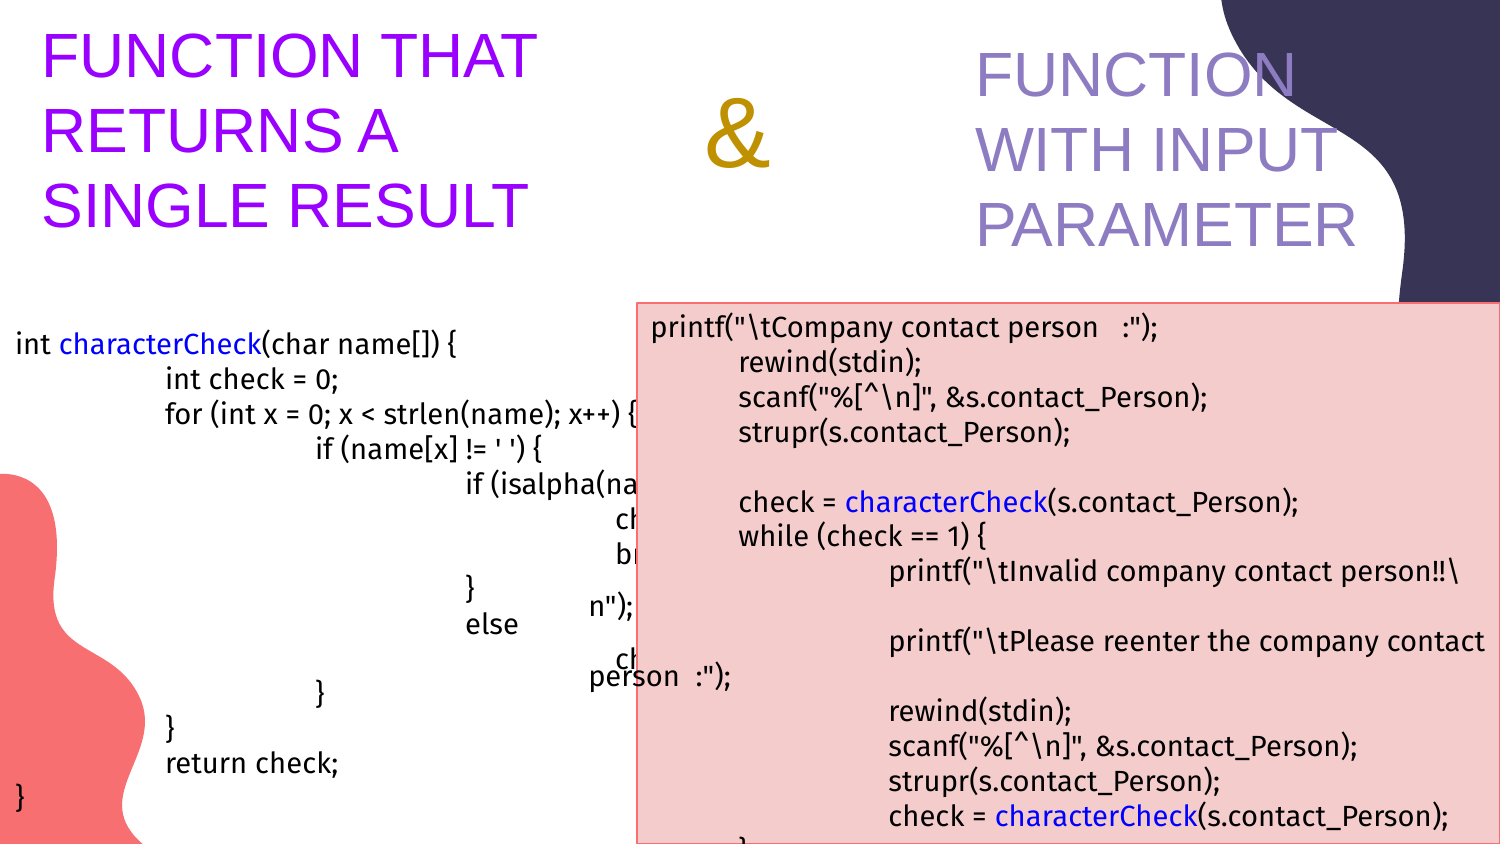

FUNCTION THAT RETURNS A SINGLE RESULT
FUNCTION WITH INPUT PARAMETER

&
        printf("\tCompany contact person   :");
	rewind(stdin);
	scanf("%[^\n]", &s.contact_Person);
	strupr(s.contact_Person);

	check = characterCheck(s.contact_Person);
	while (check == 1) {
		printf("\tInvalid company contact person!!\n");
		printf("\tPlease reenter the company contact person  :");
		rewind(stdin);
		scanf("%[^\n]", &s.contact_Person);
		strupr(s.contact_Person);
		check = characterCheck(s.contact_Person);
	}

int characterCheck(char name[]) {
	int check = 0;
	for (int x = 0; x < strlen(name); x++) {
		if (name[x] != ' ') {
			if (isalpha(name[x]) == 0) {
				check = 1;
				break;
			}
			else
				check = 0;
		}
	}
	return check;
}